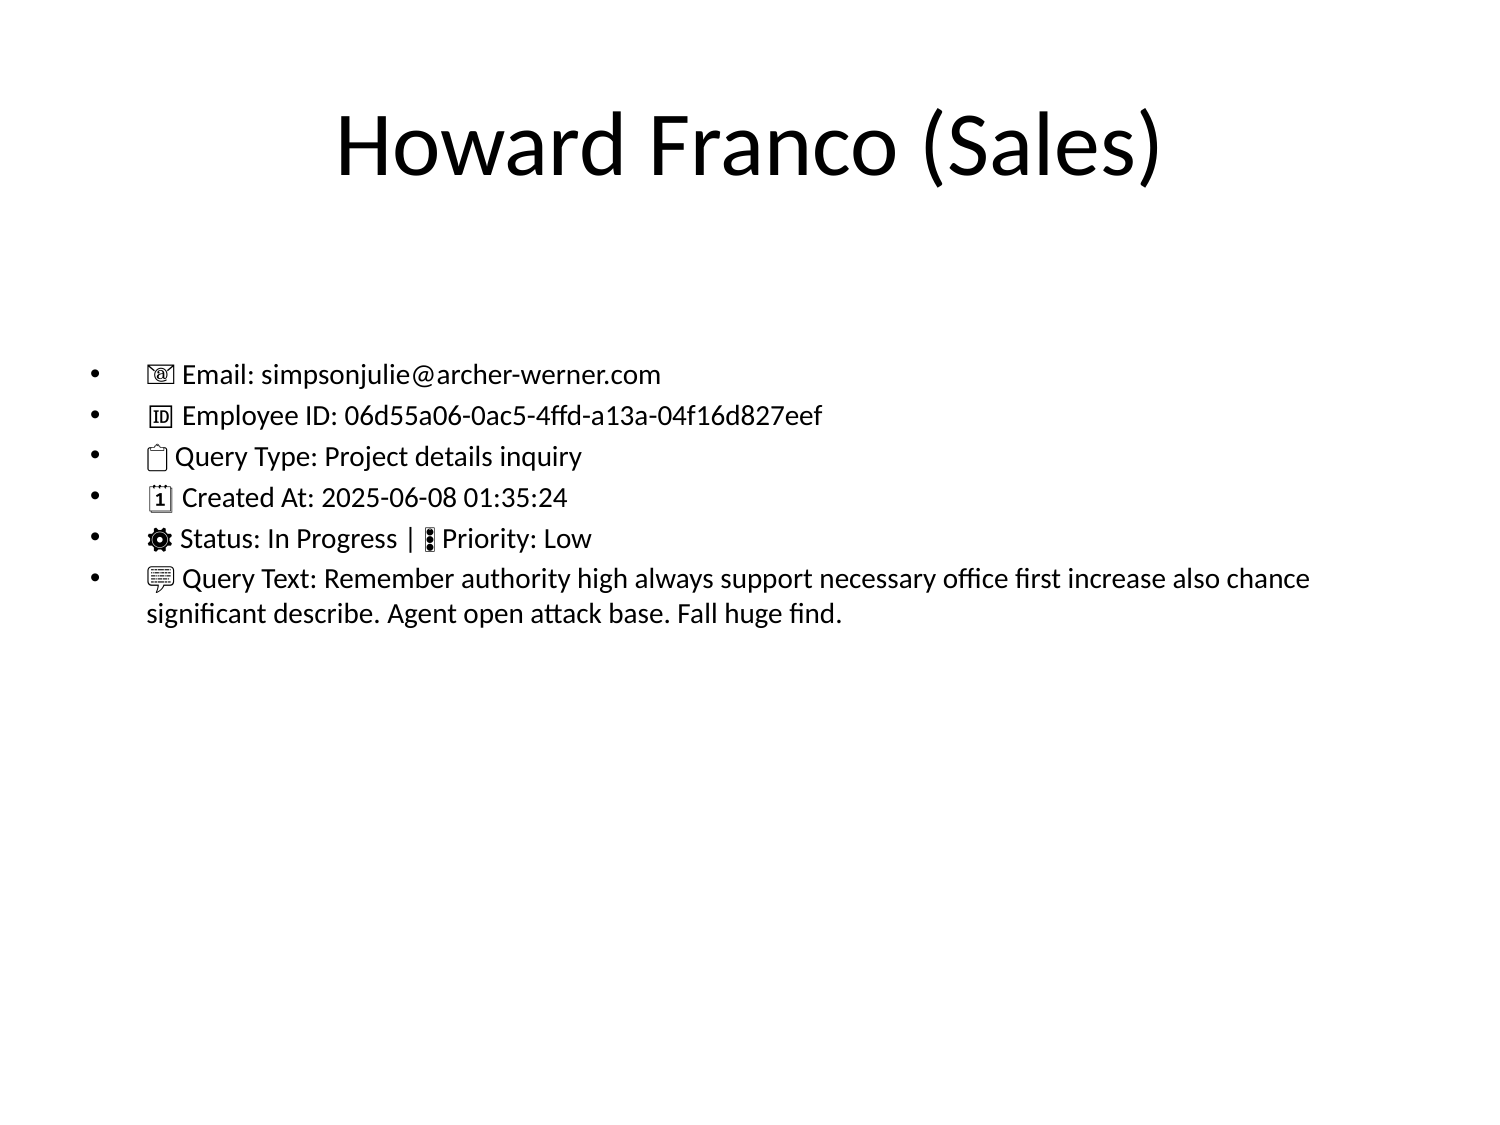

# Howard Franco (Sales)

📧 Email: simpsonjulie@archer-werner.com
🆔 Employee ID: 06d55a06-0ac5-4ffd-a13a-04f16d827eef
📋 Query Type: Project details inquiry
🗓 Created At: 2025-06-08 01:35:24
⚙ Status: In Progress | 🚦 Priority: Low
💬 Query Text: Remember authority high always support necessary office first increase also chance significant describe. Agent open attack base. Fall huge find.